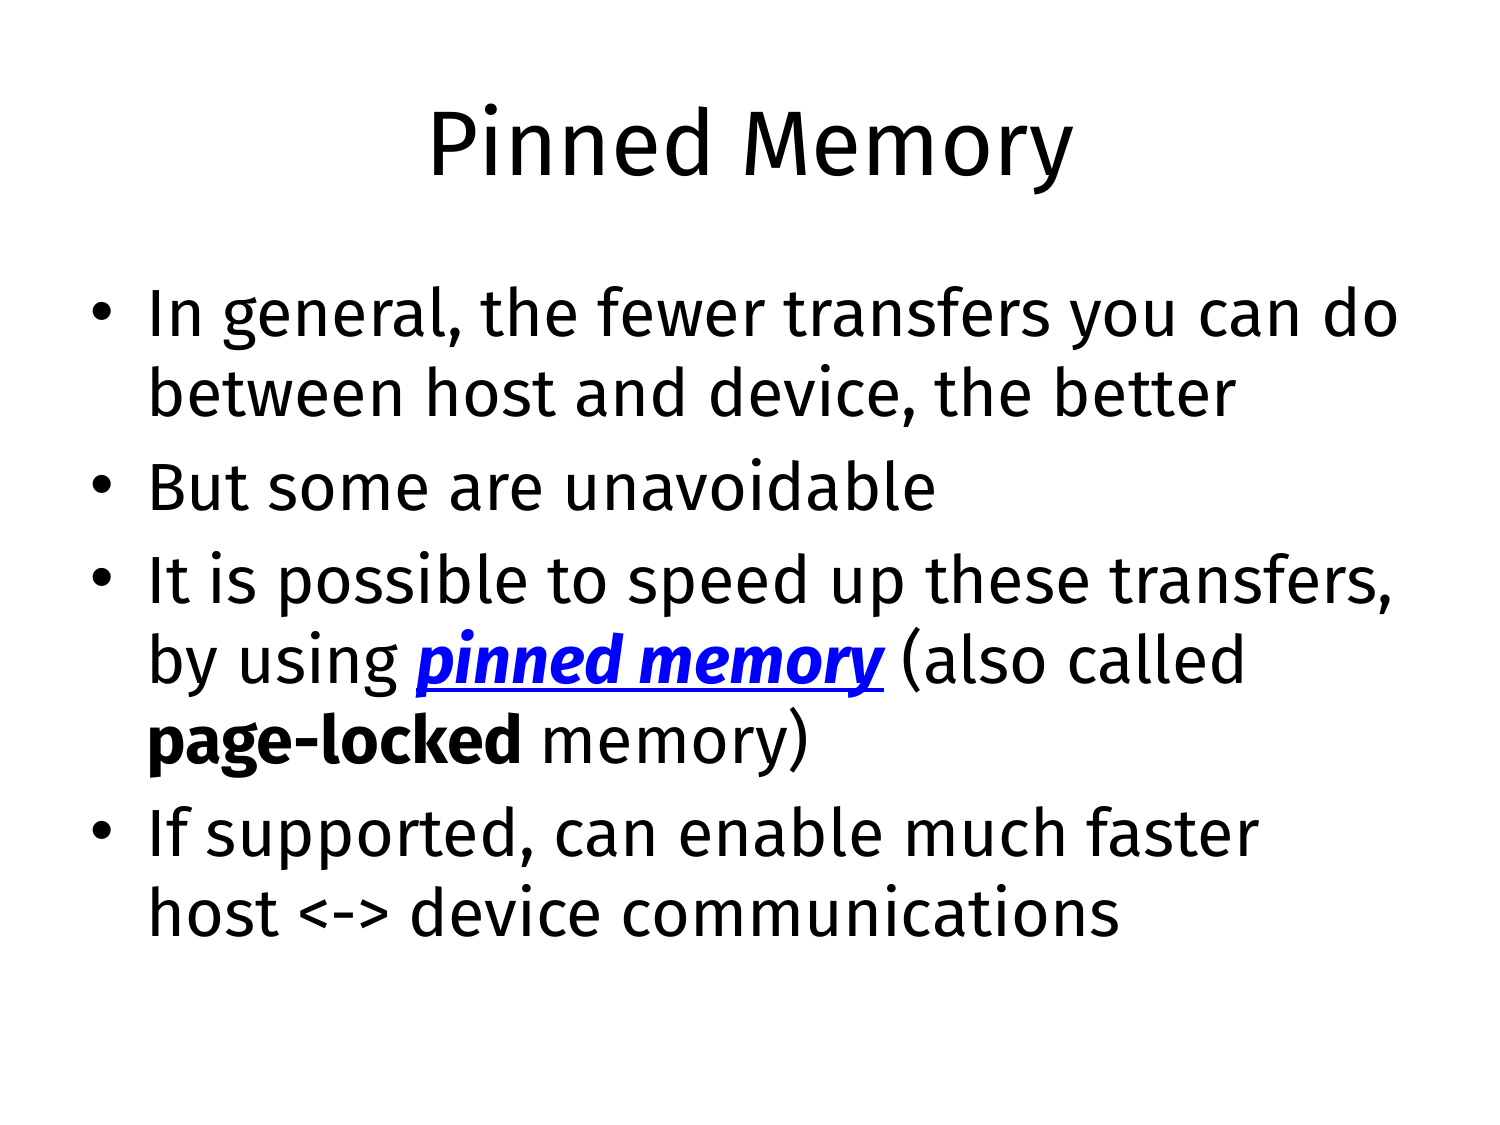

# Pinned Memory
In general, the fewer transfers you can do between host and device, the better
But some are unavoidable
It is possible to speed up these transfers, by using pinned memory (also called page-locked memory)
If supported, can enable much faster host <-> device communications